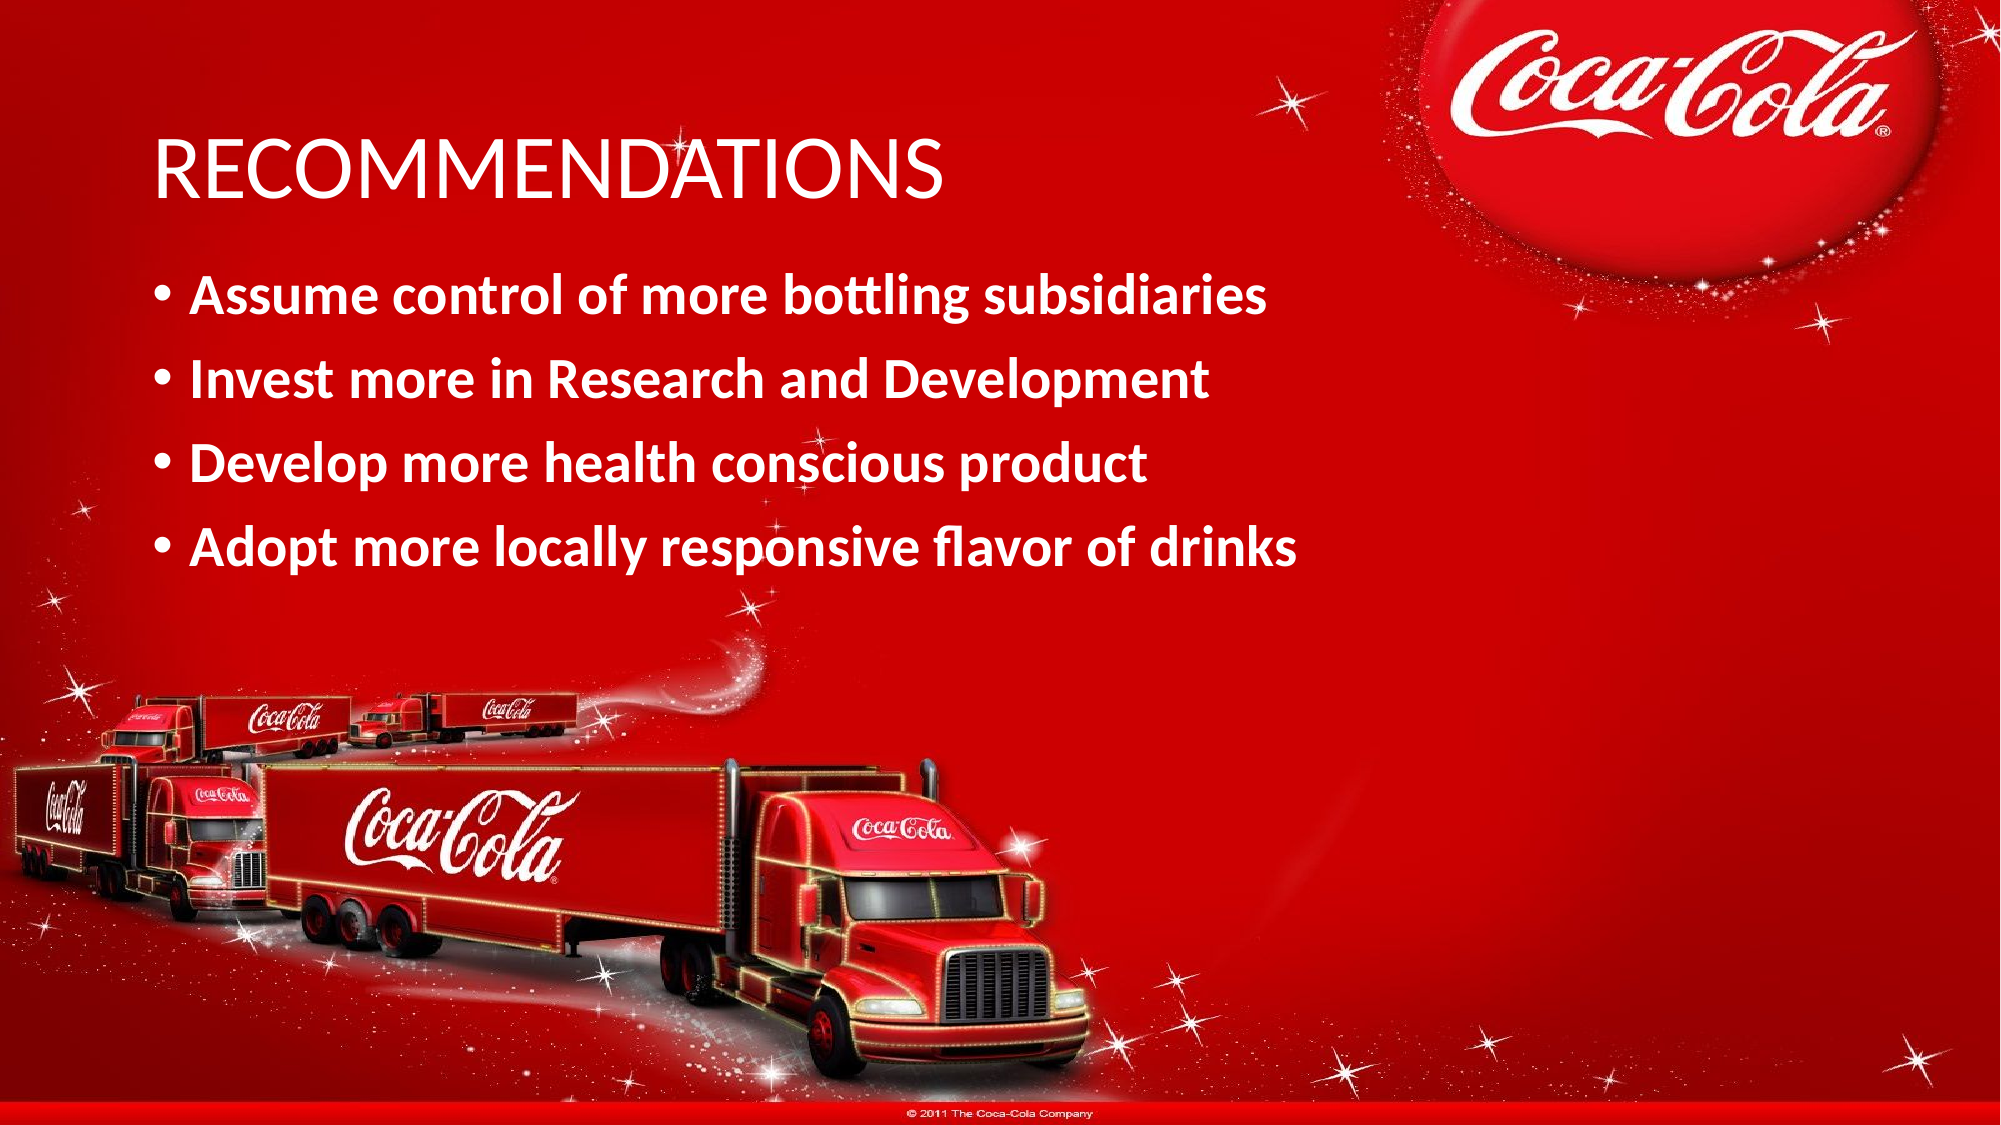

# RECOMMENDATIONS
Assume control of more bottling subsidiaries
Invest more in Research and Development
Develop more health conscious product
Adopt more locally responsive flavor of drinks